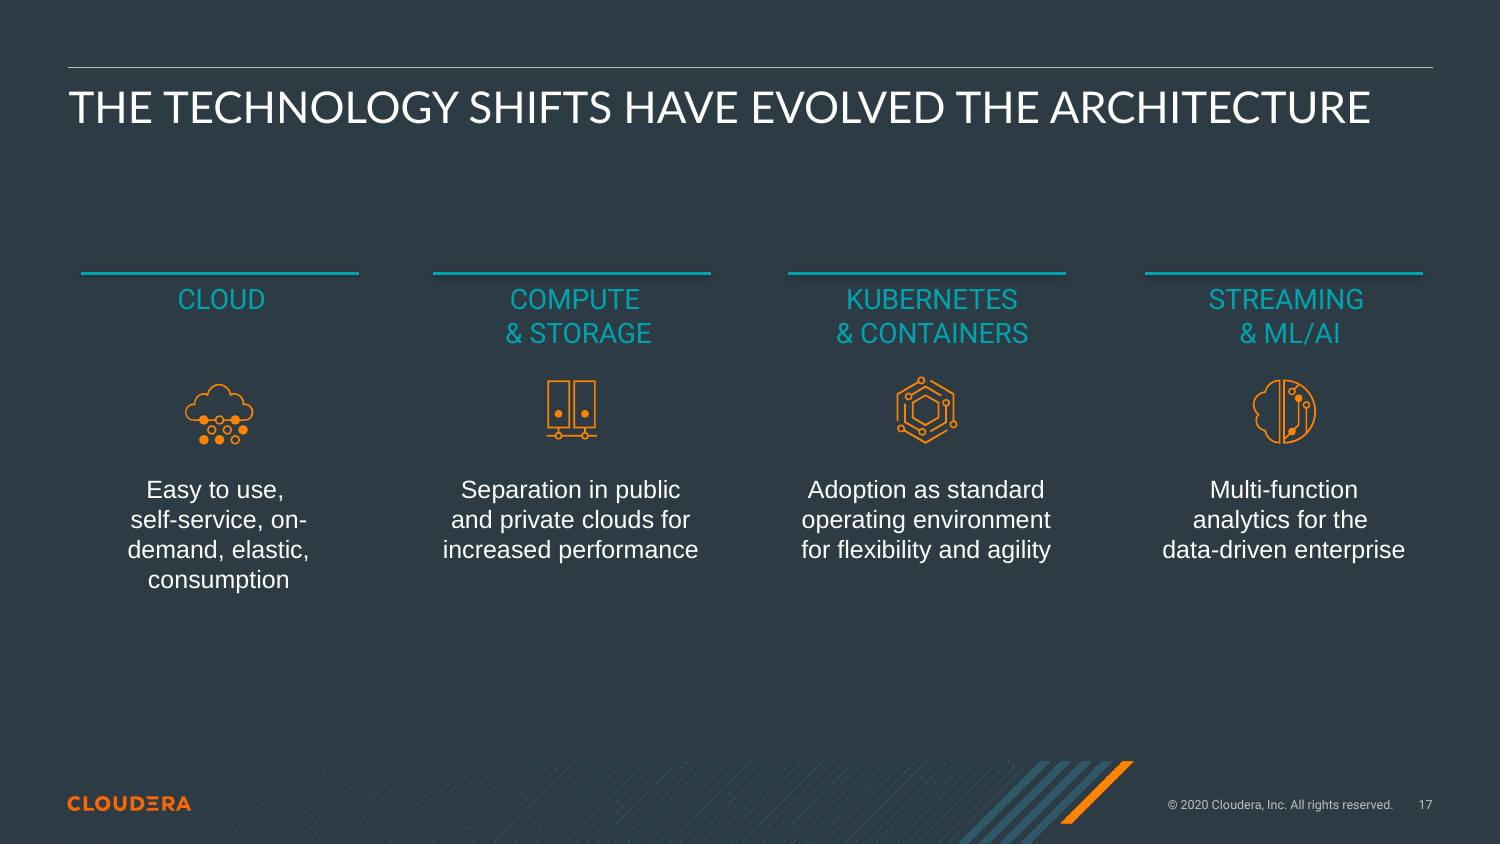

# THE TECHNOLOGY SHIFTS HAVE EVOLVED THE ARCHITECTURE
CLOUD
COMPUTE
& STORAGE
KUBERNETES
& CONTAINERS
STREAMING
& ML/AI

Separation in public and private clouds for increased performance
Multi-function analytics for the
data-driven enterprise
Easy to use,
self-service, on-demand, elastic, consumption
Adoption as standard operating environment for flexibility and agility